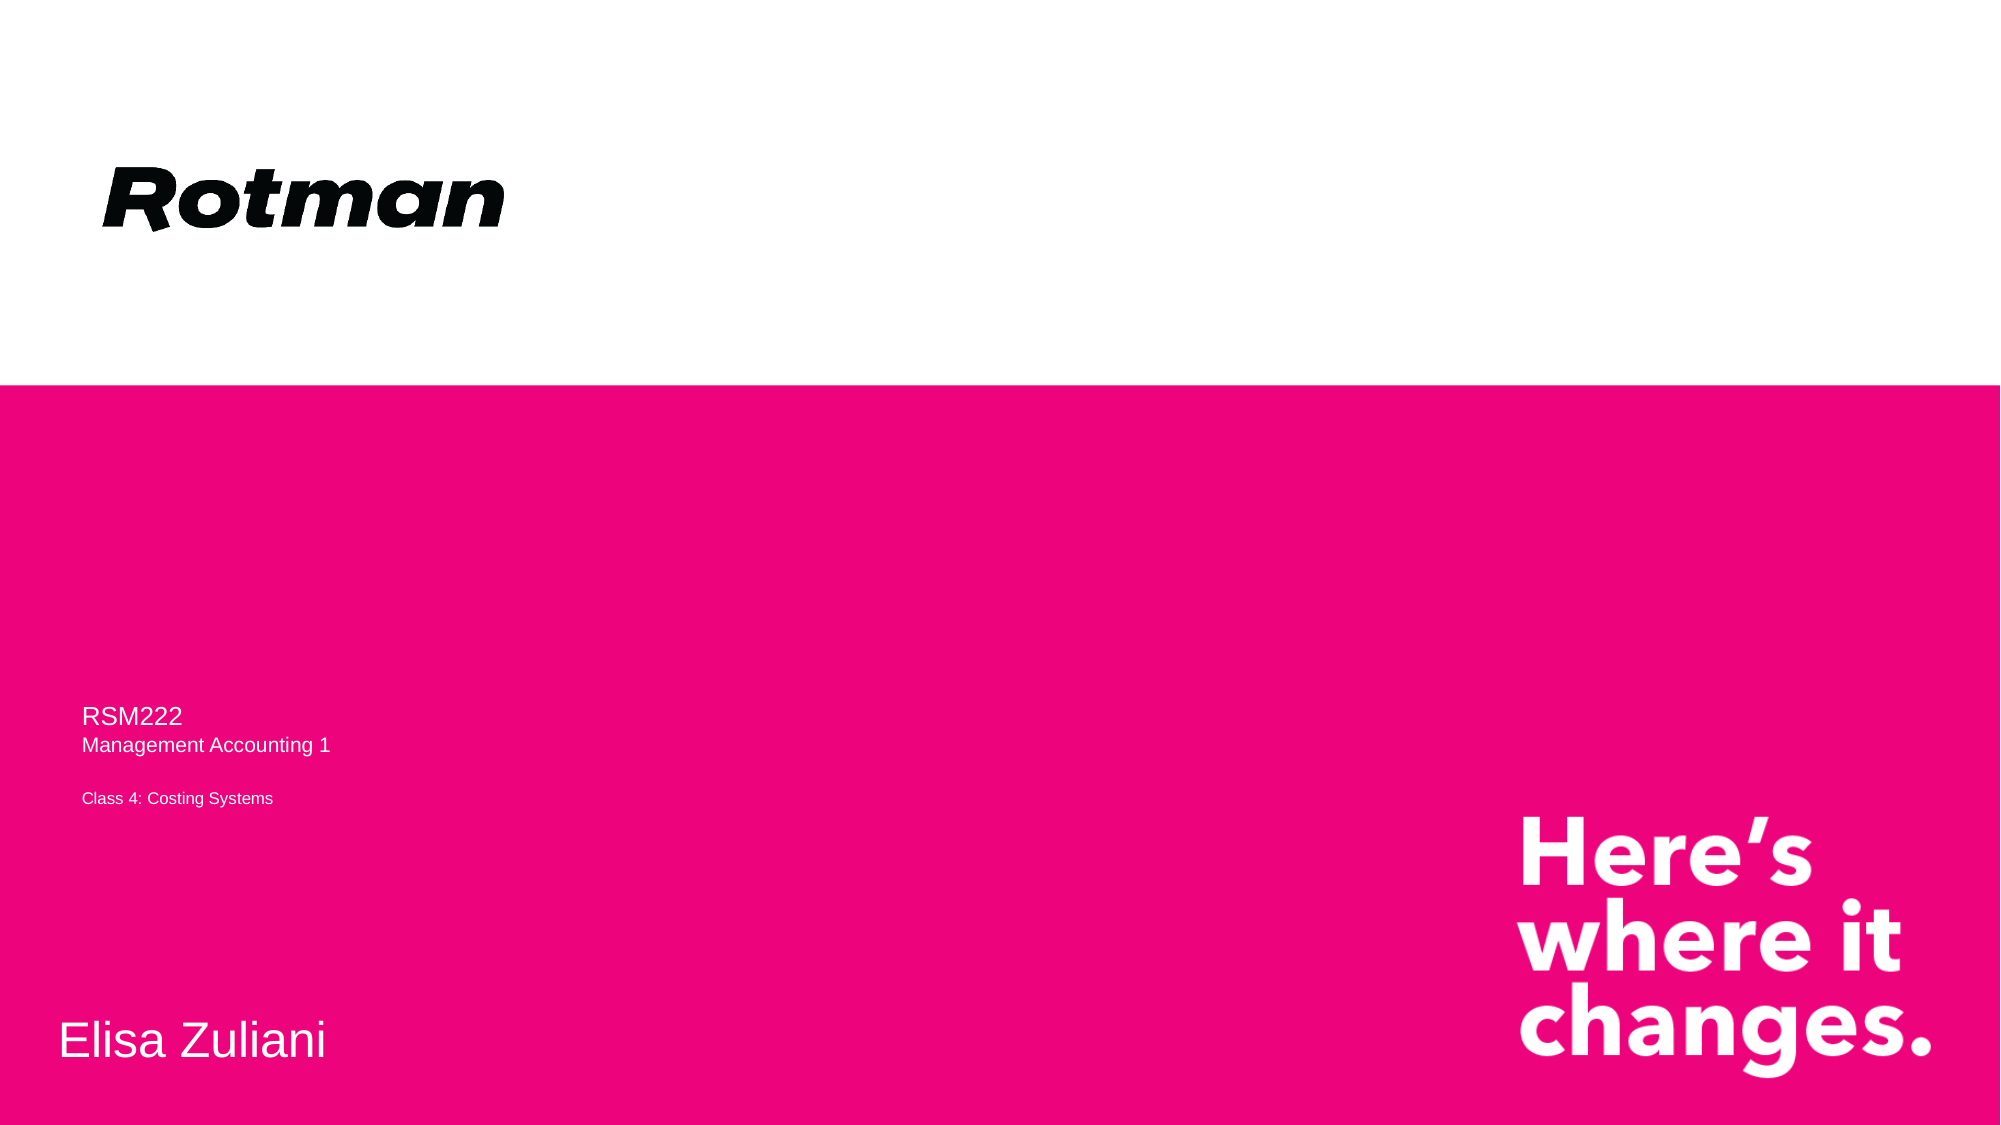

# RSM222 Management Accounting 1 Class 4: Costing Systems
Elisa Zuliani